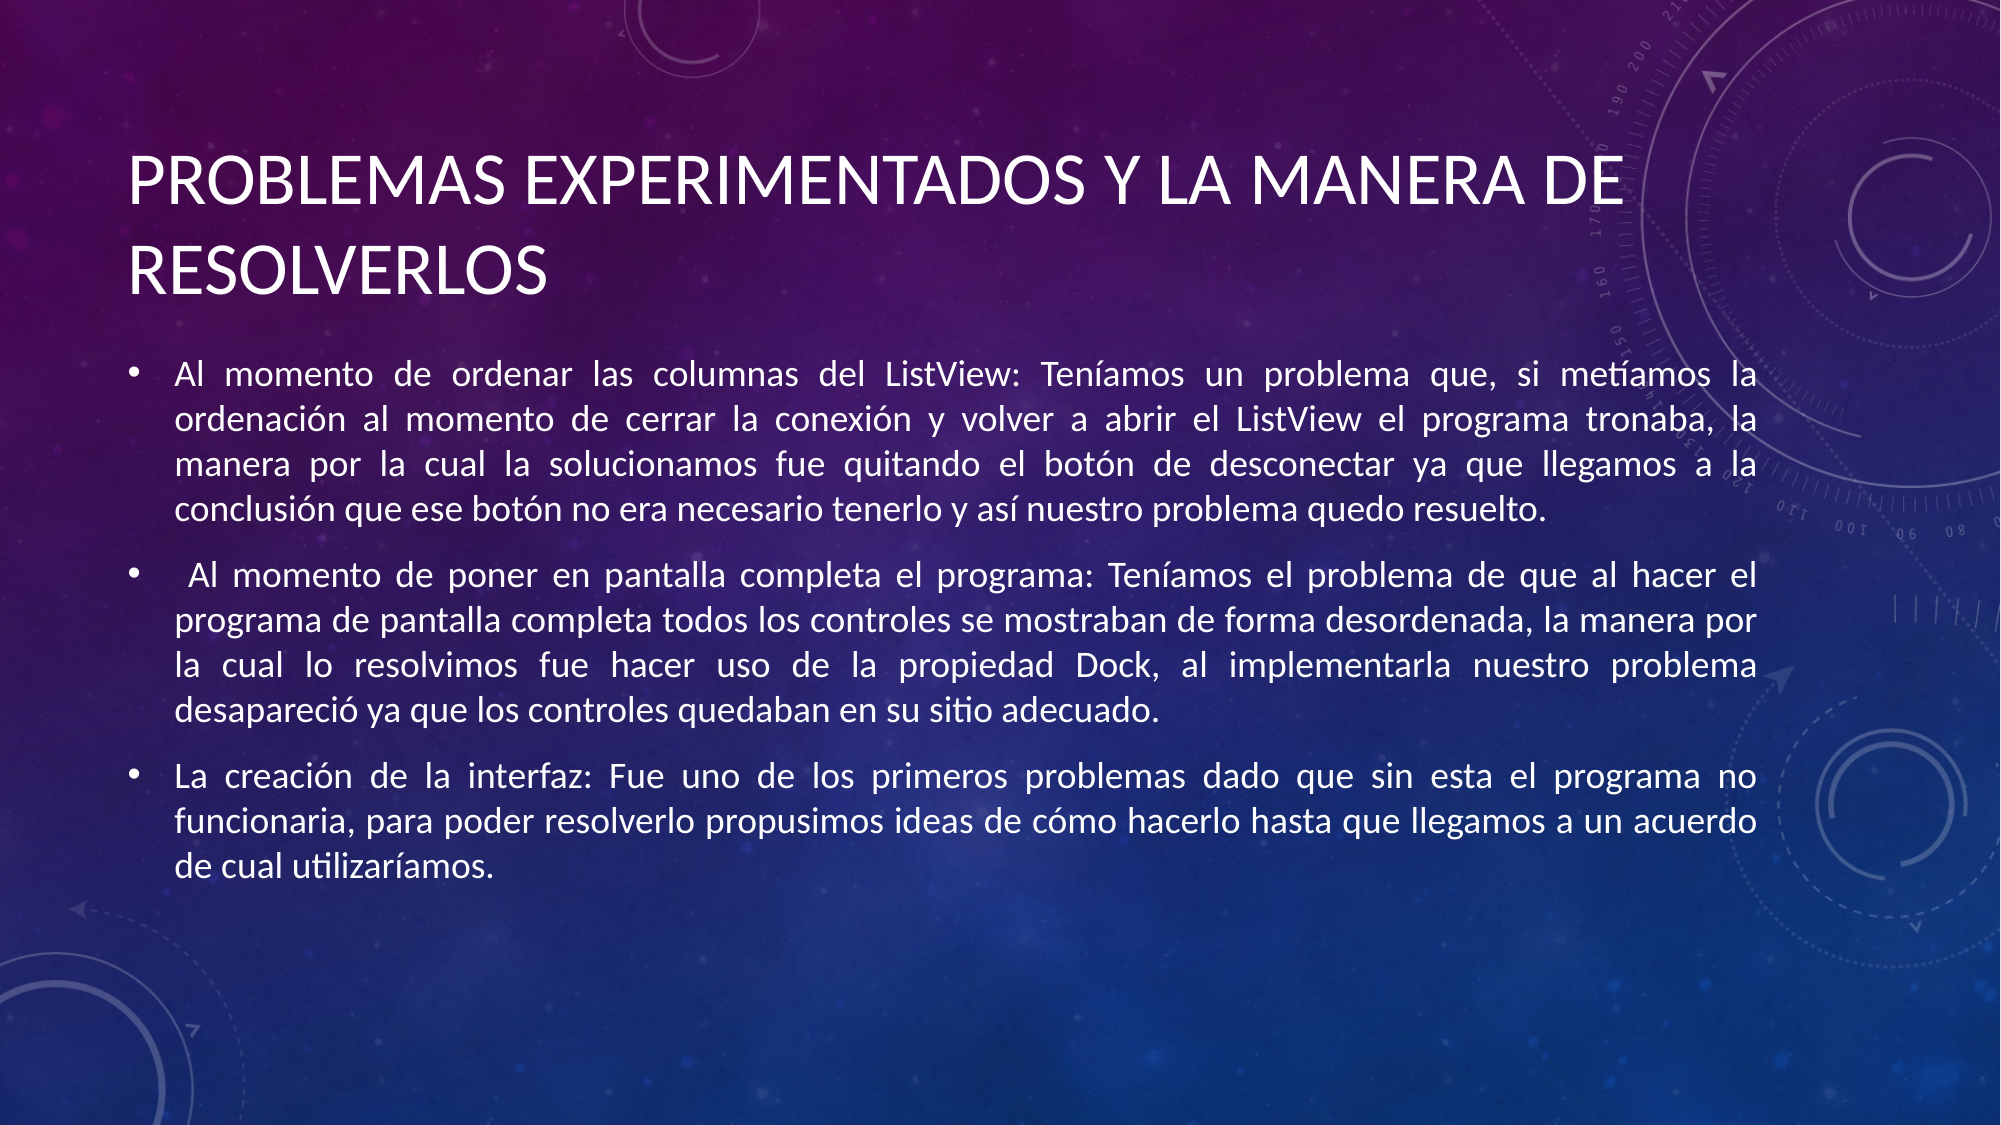

# Problemas experimentados y la manera de resolverlos
Al momento de ordenar las columnas del ListView: Teníamos un problema que, si metíamos la ordenación al momento de cerrar la conexión y volver a abrir el ListView el programa tronaba, la manera por la cual la solucionamos fue quitando el botón de desconectar ya que llegamos a la conclusión que ese botón no era necesario tenerlo y así nuestro problema quedo resuelto.
 Al momento de poner en pantalla completa el programa: Teníamos el problema de que al hacer el programa de pantalla completa todos los controles se mostraban de forma desordenada, la manera por la cual lo resolvimos fue hacer uso de la propiedad Dock, al implementarla nuestro problema desapareció ya que los controles quedaban en su sitio adecuado.
La creación de la interfaz: Fue uno de los primeros problemas dado que sin esta el programa no funcionaria, para poder resolverlo propusimos ideas de cómo hacerlo hasta que llegamos a un acuerdo de cual utilizaríamos.